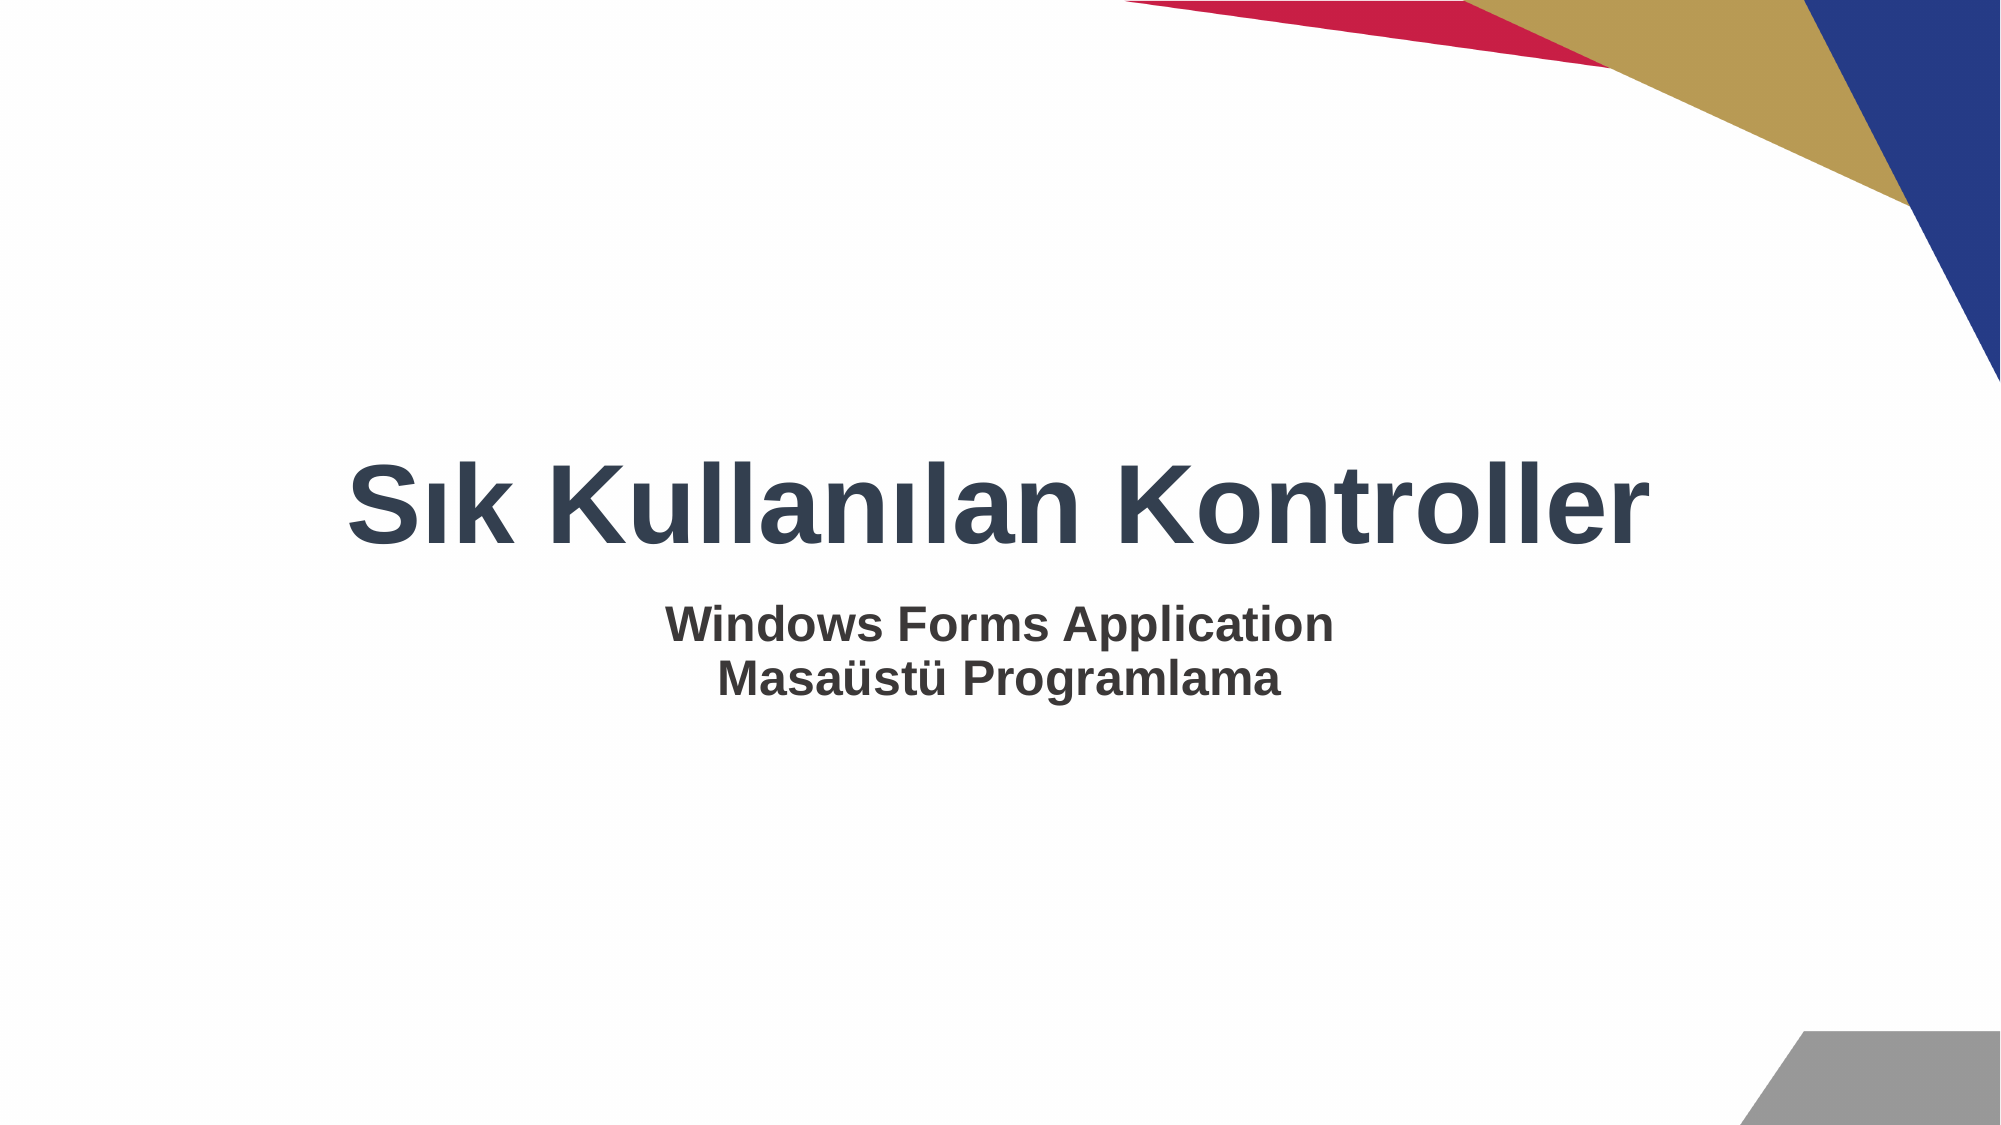

# Sık Kullanılan Kontroller
Windows Forms Application
Masaüstü Programlama